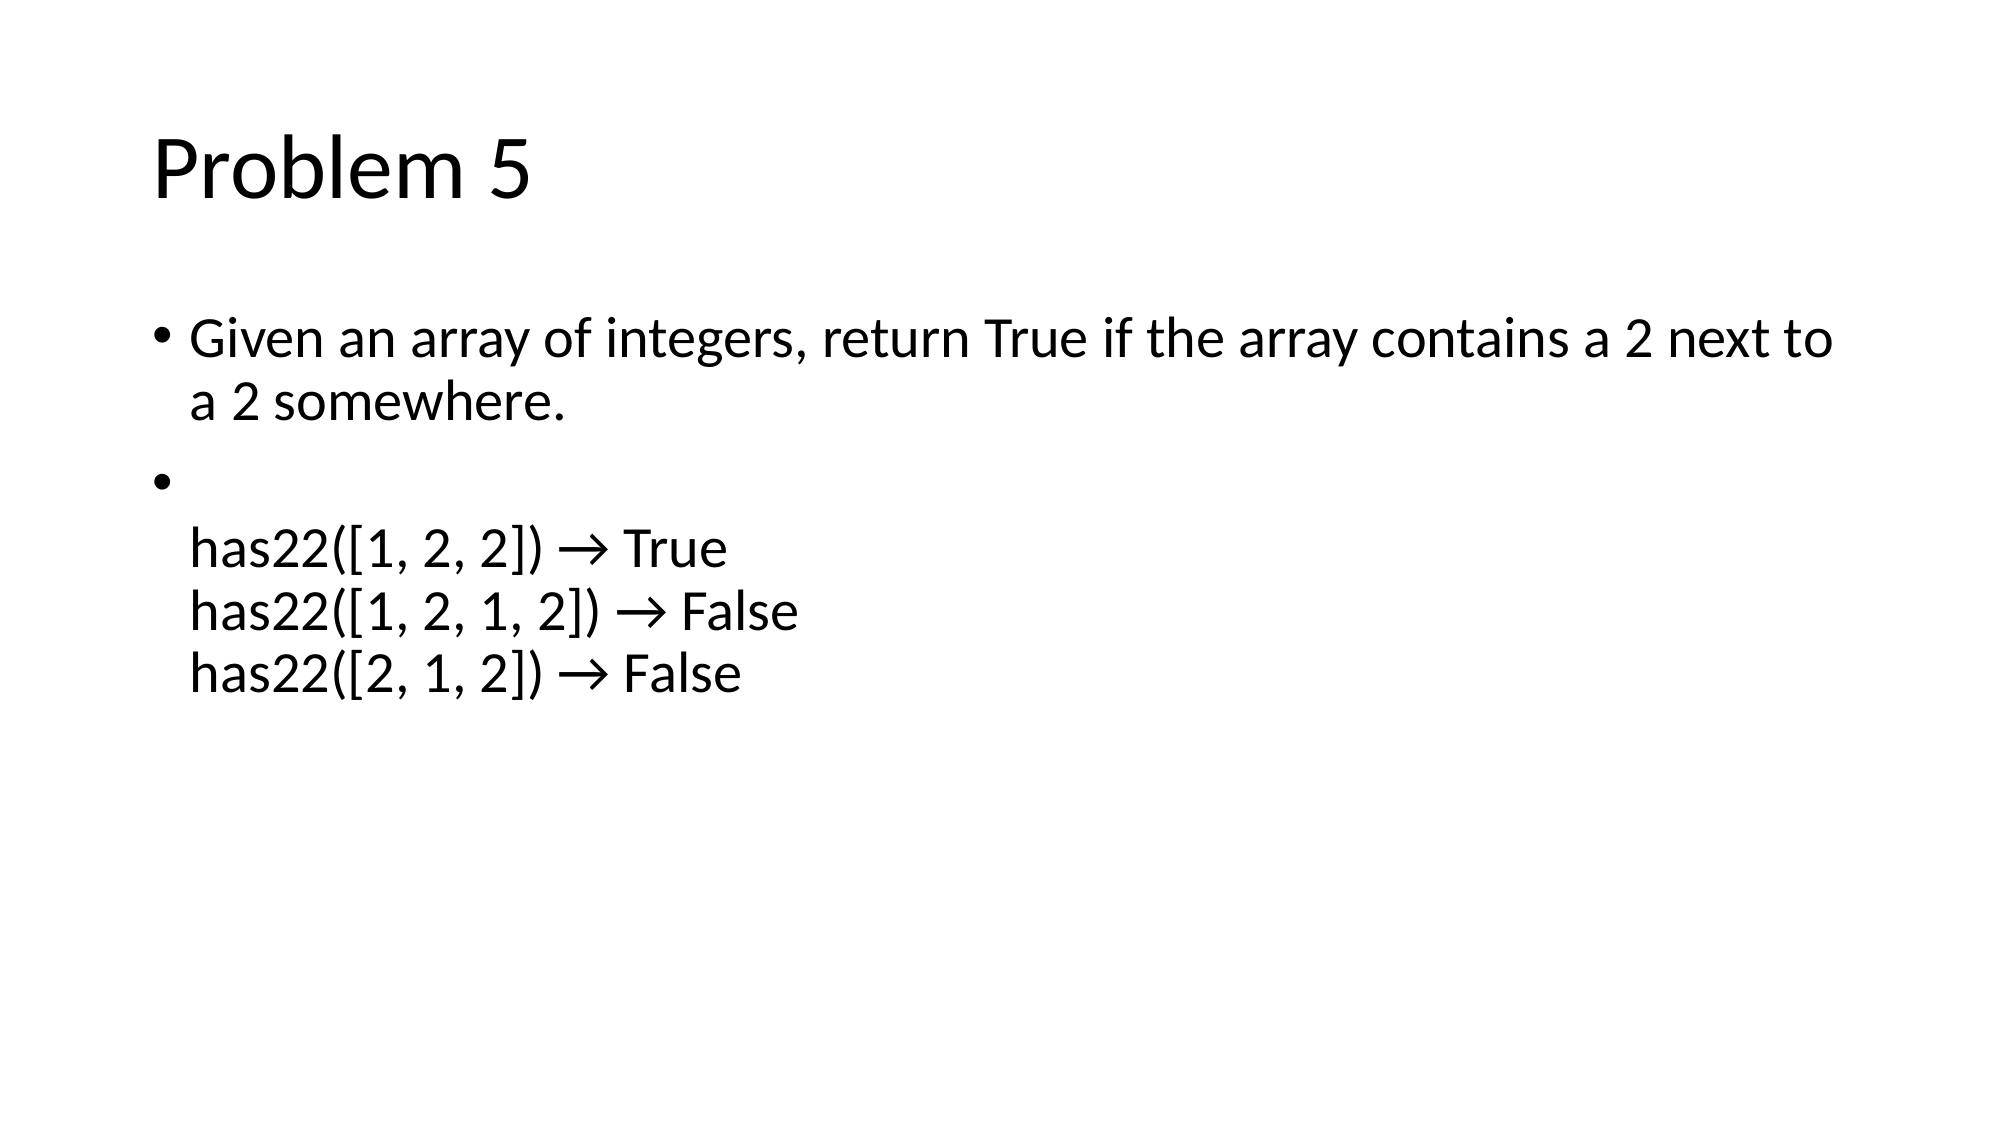

# Problem 5
Given an array of integers, return True if the array contains a 2 next to a 2 somewhere.
has22([1, 2, 2]) → True
has22([1, 2, 1, 2]) → False
has22([2, 1, 2]) → False